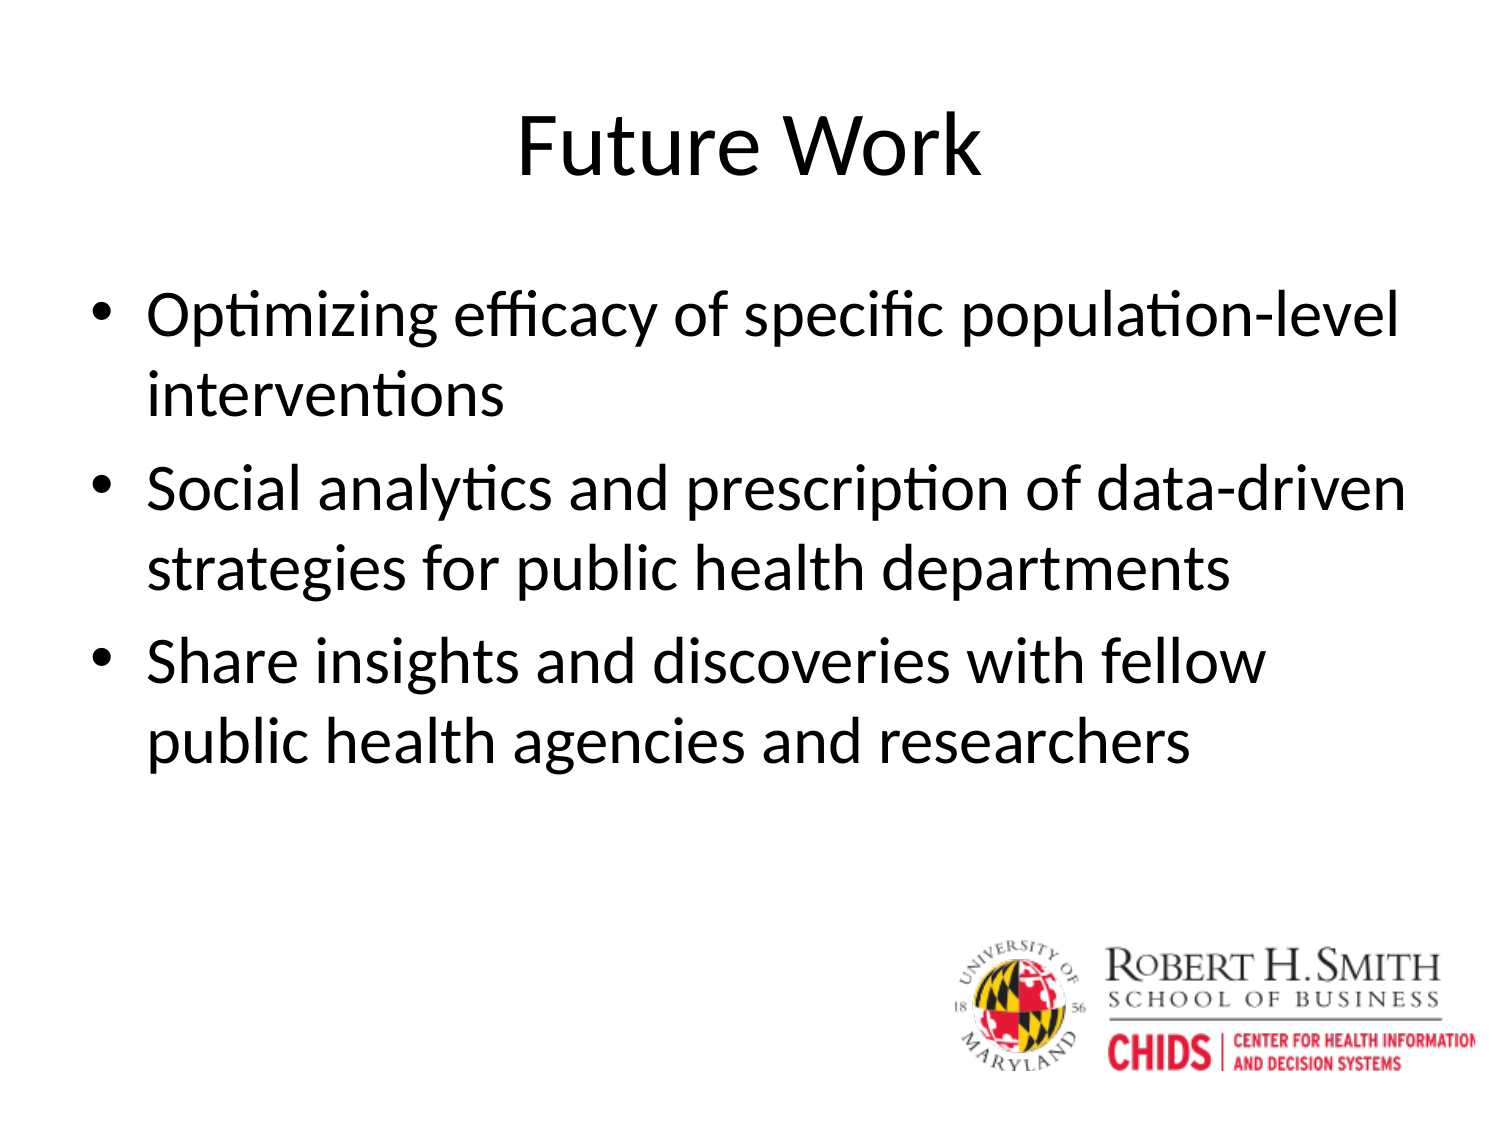

# Future Work
Optimizing efficacy of specific population-level interventions
Social analytics and prescription of data-driven strategies for public health departments
Share insights and discoveries with fellow public health agencies and researchers